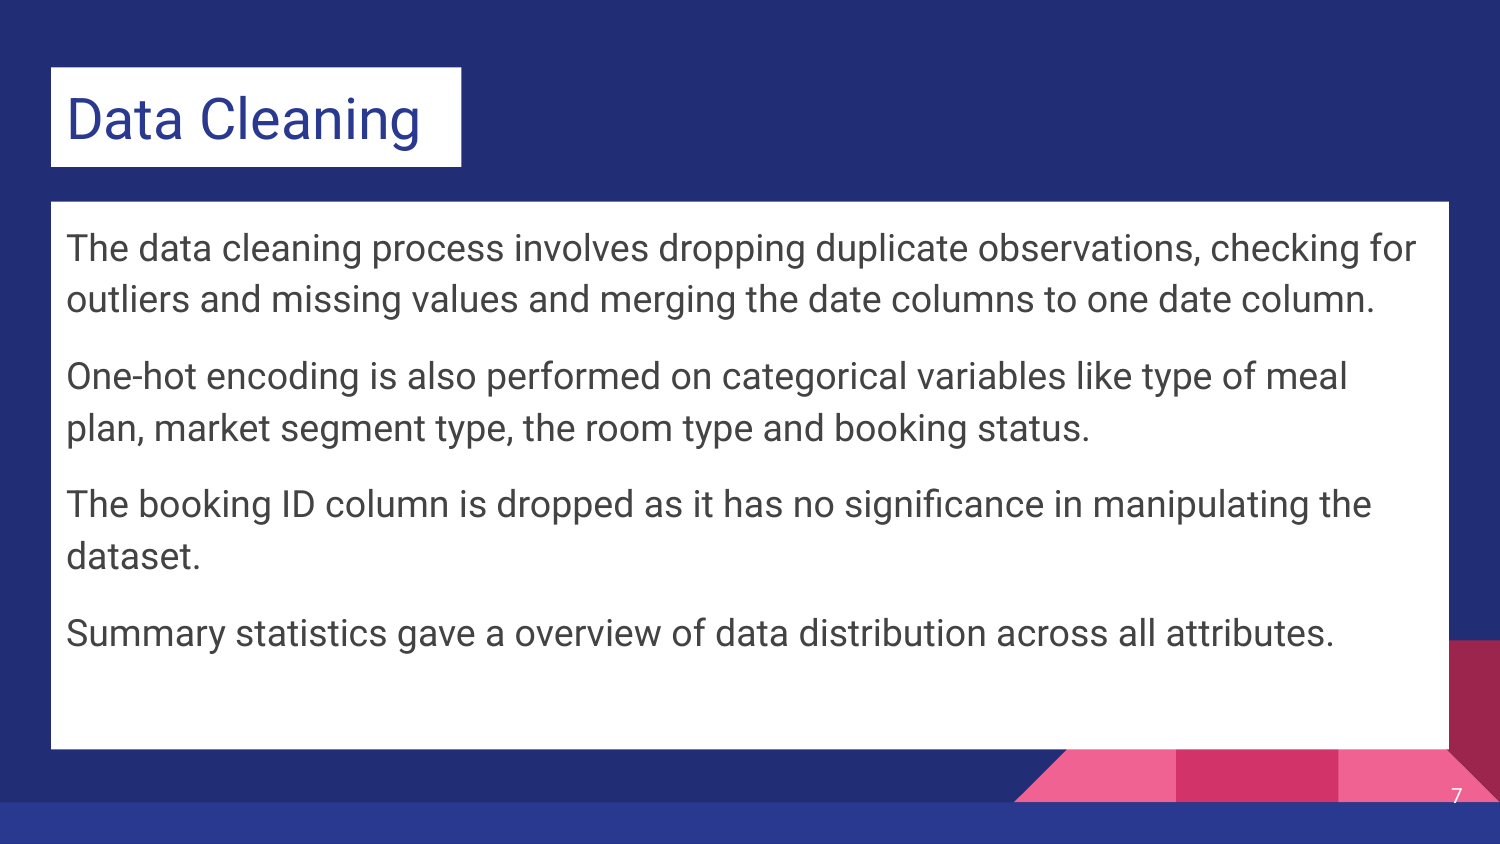

# Data Cleaning
The data cleaning process involves dropping duplicate observations, checking for outliers and missing values and merging the date columns to one date column.
One-hot encoding is also performed on categorical variables like type of meal plan, market segment type, the room type and booking status.
The booking ID column is dropped as it has no significance in manipulating the dataset.
Summary statistics gave a overview of data distribution across all attributes.

7